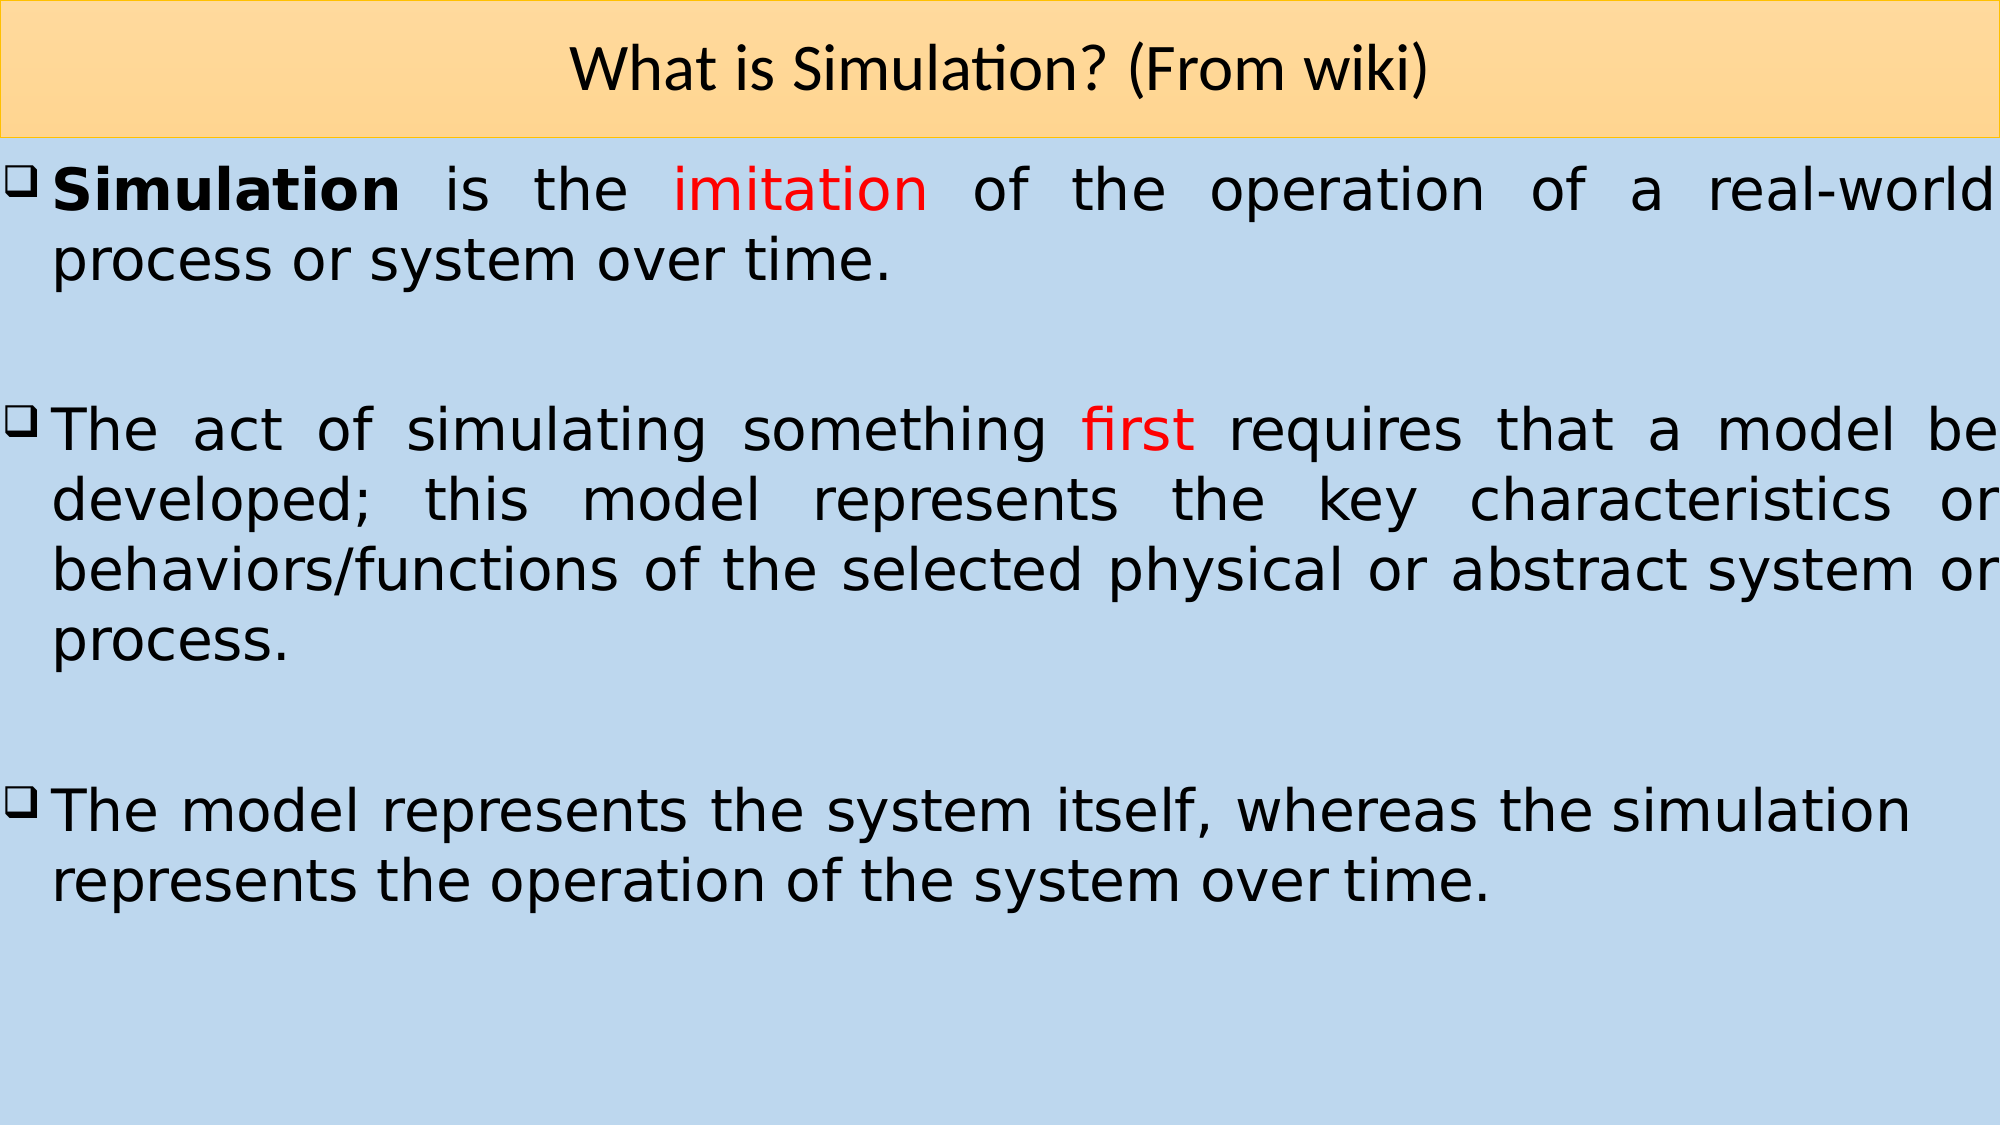

# What is Simulation? (From wiki)
Simulation is the imitation of the operation of a real-world process or system over time.

The act of simulating something first requires that a model be developed; this model represents the key characteristics or behaviors/functions of the selected physical or abstract system or process.

The model represents the system itself, whereas the simulation represents the operation of the system over time.